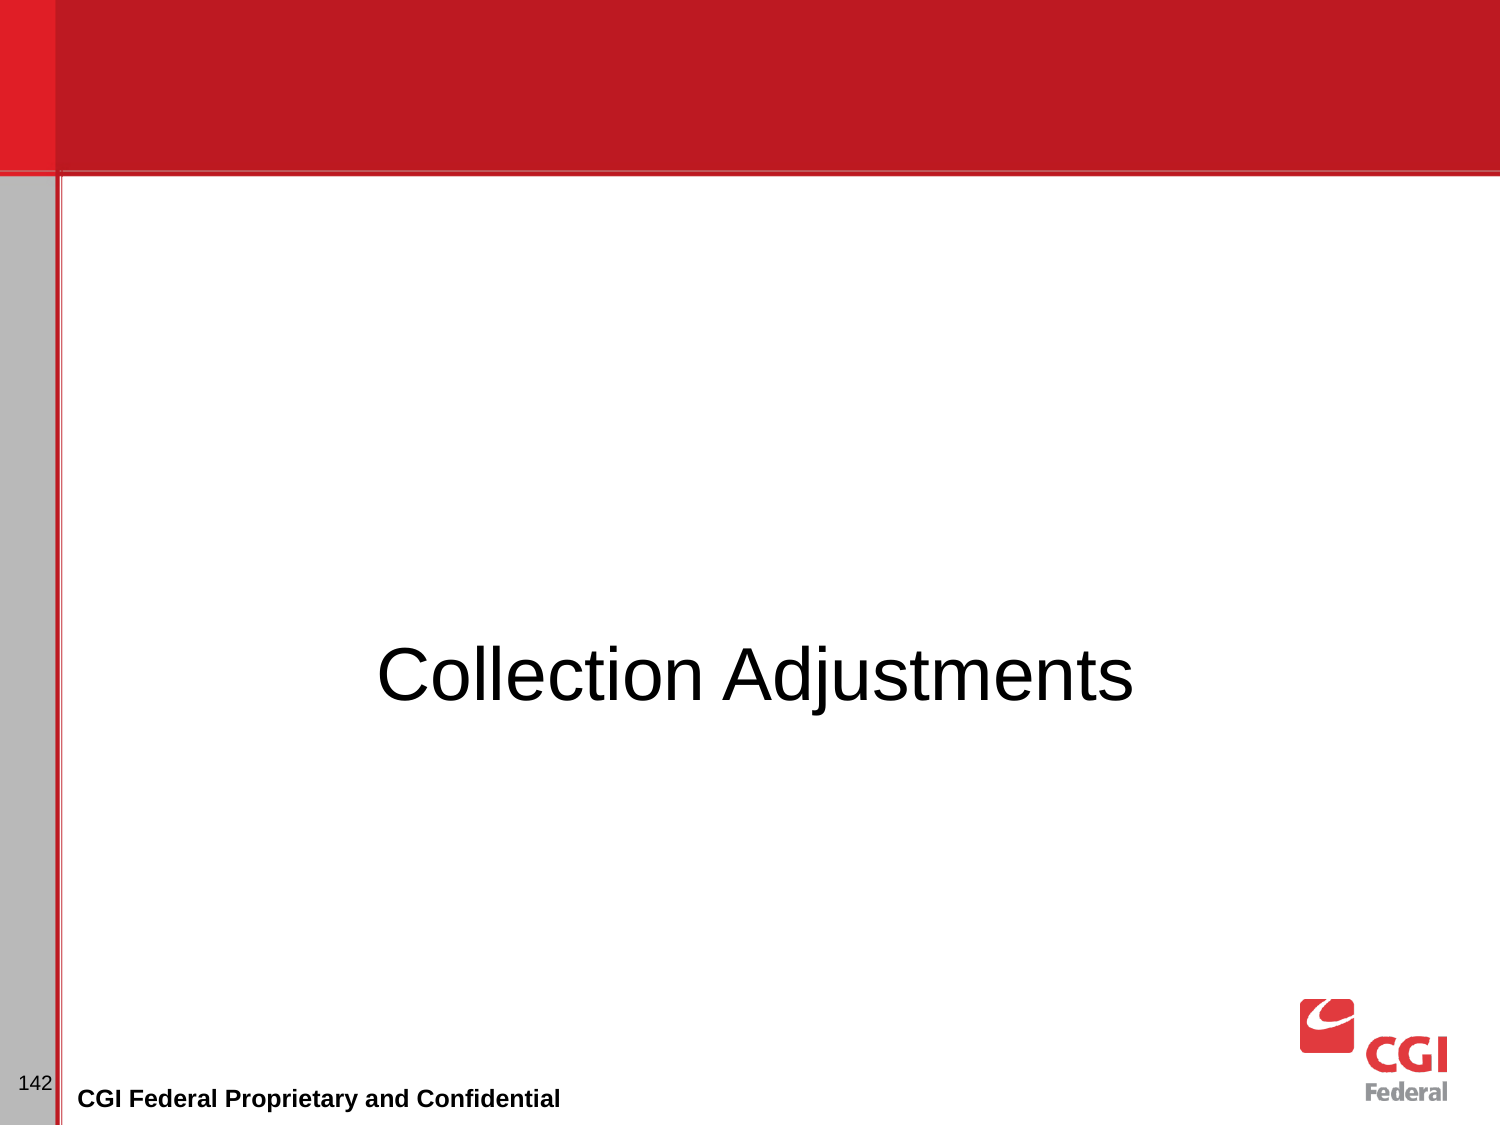

Collection Adjustments
# Dunning
142
CGI Federal Proprietary and Confidential